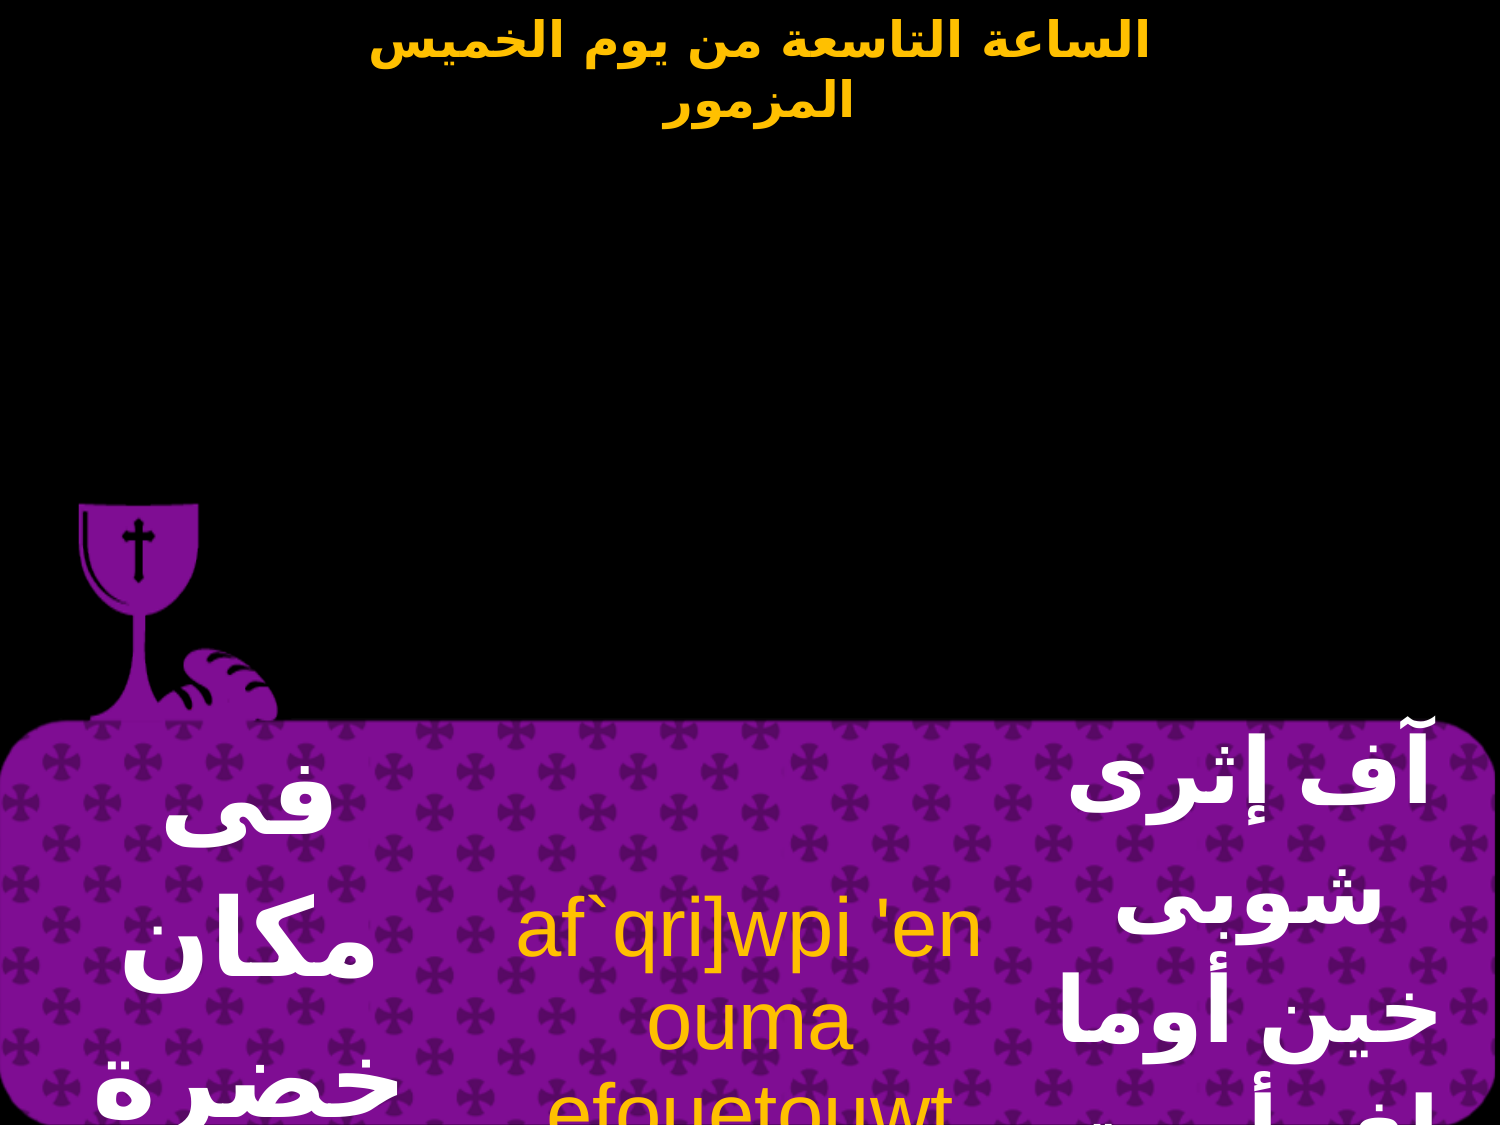

| فى مكان خضرة أسكننى | af`qri]wpi 'en ouma efouetouwt | آف إثرى شوبى خين أوما إف أويت أوؤت |
| --- | --- | --- |